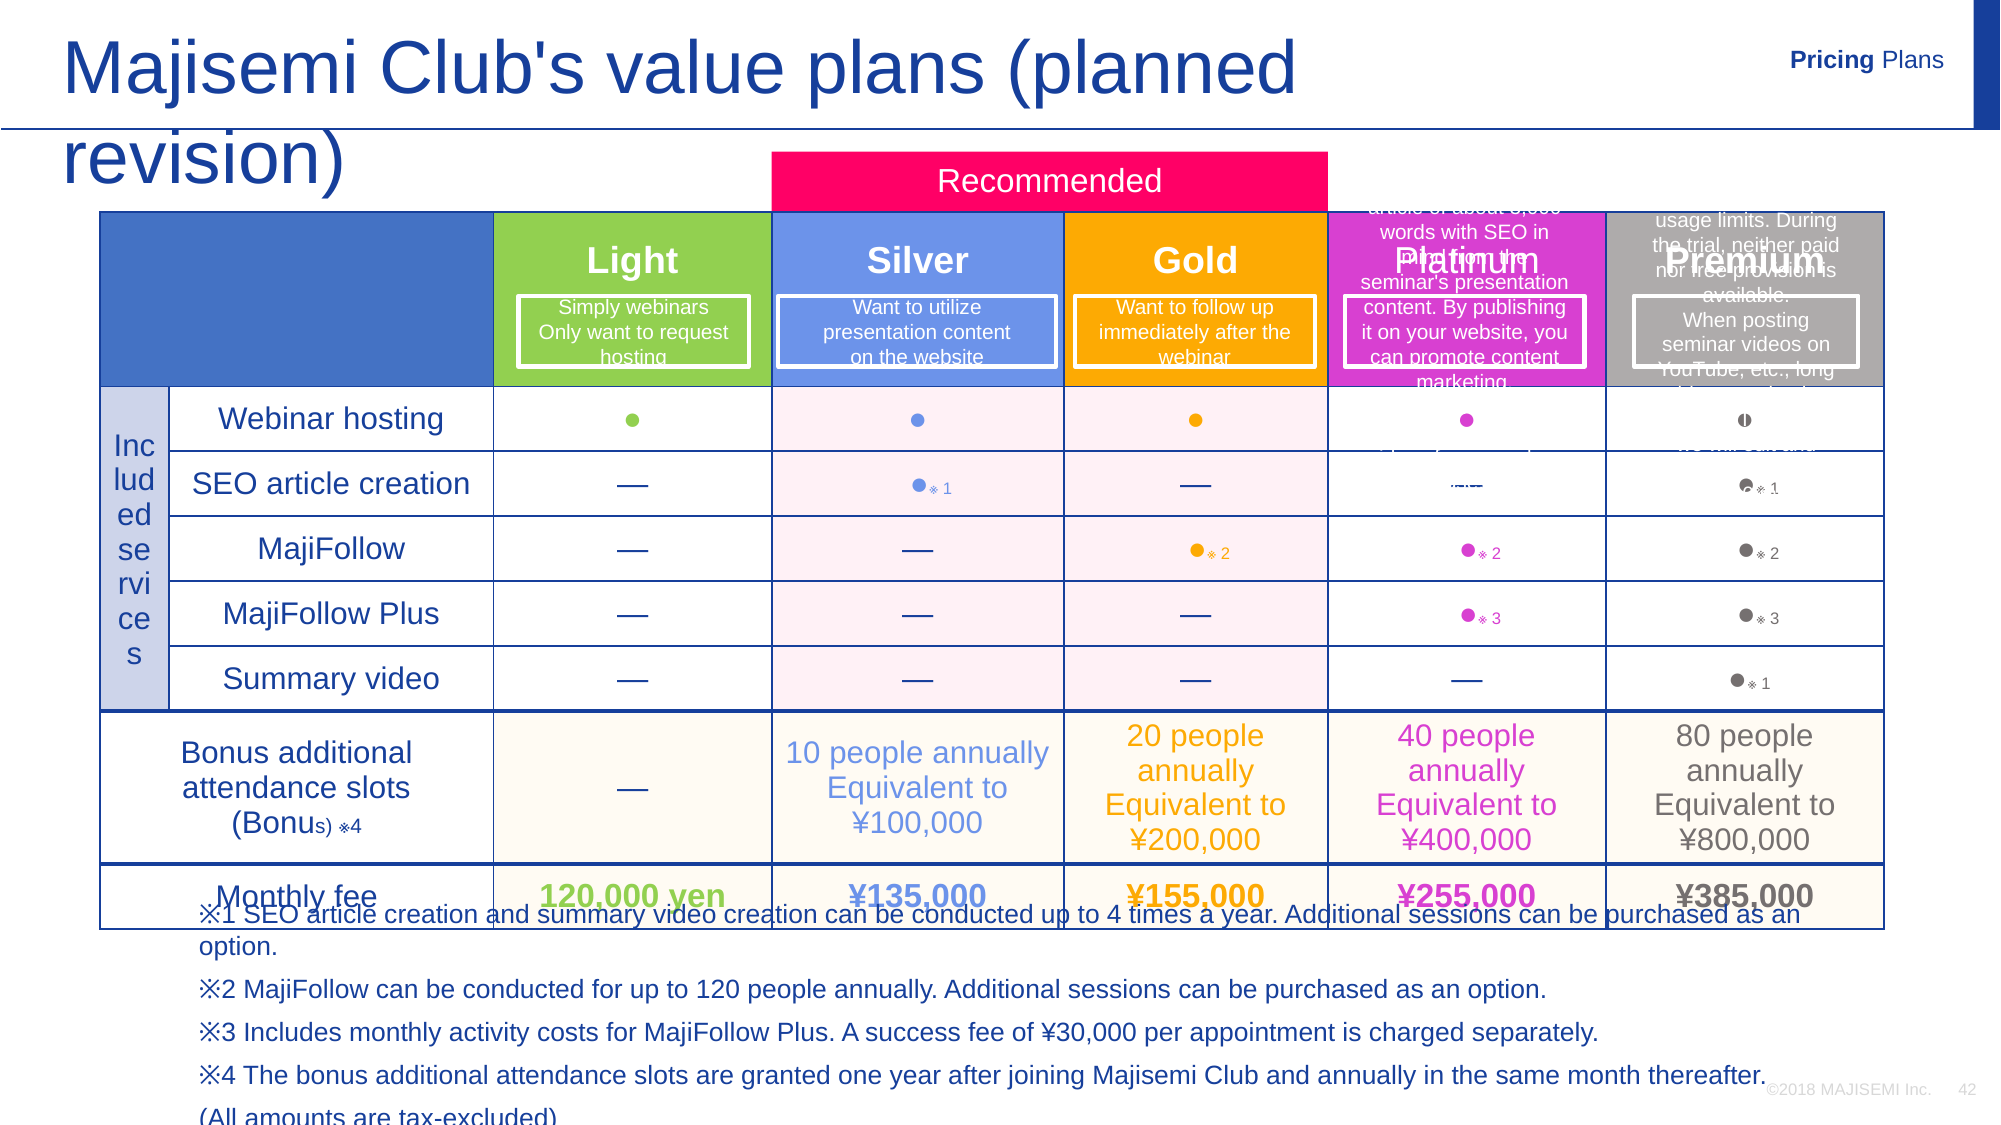

Majisemi Club's value plans (planned revision)
Pricing Plans
Recommended
|  |  | Light | Silver | Gold | Platinum | Premium |
| --- | --- | --- | --- | --- | --- | --- |
| Included services | Webinar hosting | ● | ● | ● | ● | ● |
|  | SEO article creation | ― | ●※1 | ― | ― | ●※1 |
|  | MajiFollow | ― | ― | ●※2 | ●※2 | ●※2 |
|  | MajiFollow Plus | ― | ― | ― | ●※3 | ●※3 |
|  | Summary video | ― | ― | ― | ― | ●※1 |
| Bonus additional attendance slots (Bonus) ※4 |  | ― | 10 people annually Equivalent to ¥100,000 | 20 people annually Equivalent to ¥200,000 | 40 people annually Equivalent to ¥400,000 | 80 people annually Equivalent to ¥800,000 |
| Monthly fee |  | 120,000 yen | ¥135,000 | ¥155,000 | ¥255,000 | ¥385,000 |
Simply webinars
Only want to request hosting
Want to utilize presentation content
on the website
Want to follow up
immediately after the webinar
We will create an article of about 3,000 words with SEO in mind from the seminar's presentation content. By publishing it on your website, you can promote content marketing.
This is an option to provide seminar videos for secondary use.
*Provided free of charge within certain usage limits. During the trial, neither paid nor free provision is available.
When posting seminar videos on YouTube, etc., long videos tend to be disliked. Therefore, we will edit and provide them in about 5-10 minutes.
※1 SEO article creation and summary video creation can be conducted up to 4 times a year. Additional sessions can be purchased as an option.
※2 MajiFollow can be conducted for up to 120 people annually. Additional sessions can be purchased as an option.
※3 Includes monthly activity costs for MajiFollow Plus. A success fee of ¥30,000 per appointment is charged separately.
※4 The bonus additional attendance slots are granted one year after joining Majisemi Club and annually in the same month thereafter.
(All amounts are tax-excluded)
©2018 MAJISEMI Inc.
42